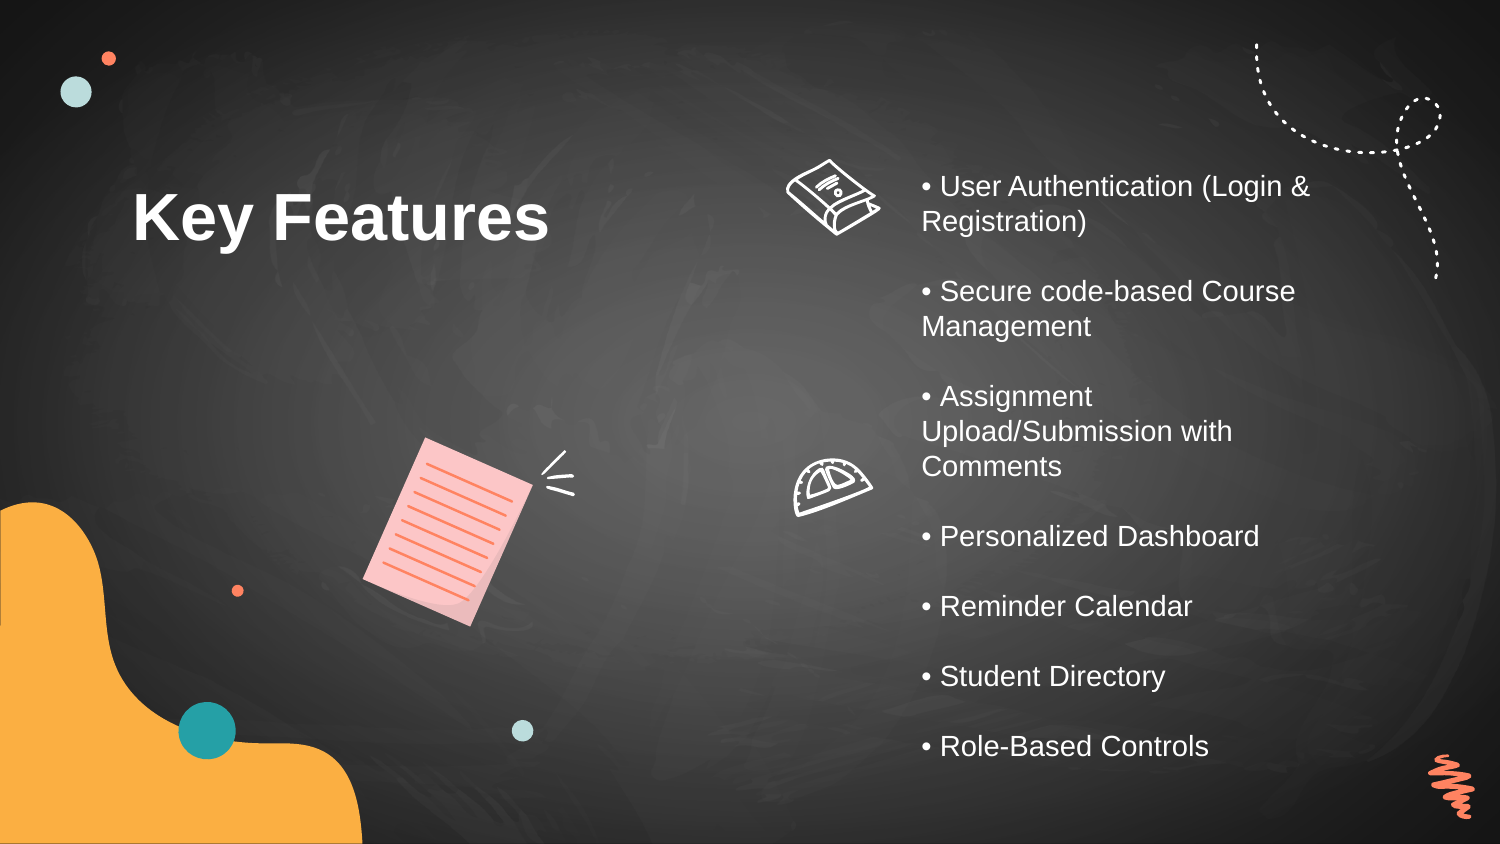

• User Authentication (Login & Registration)

• Secure code-based Course Management

• Assignment Upload/Submission with Comments

• Personalized Dashboard

• Reminder Calendar

• Student Directory

• Role-Based Controls
# Key Features